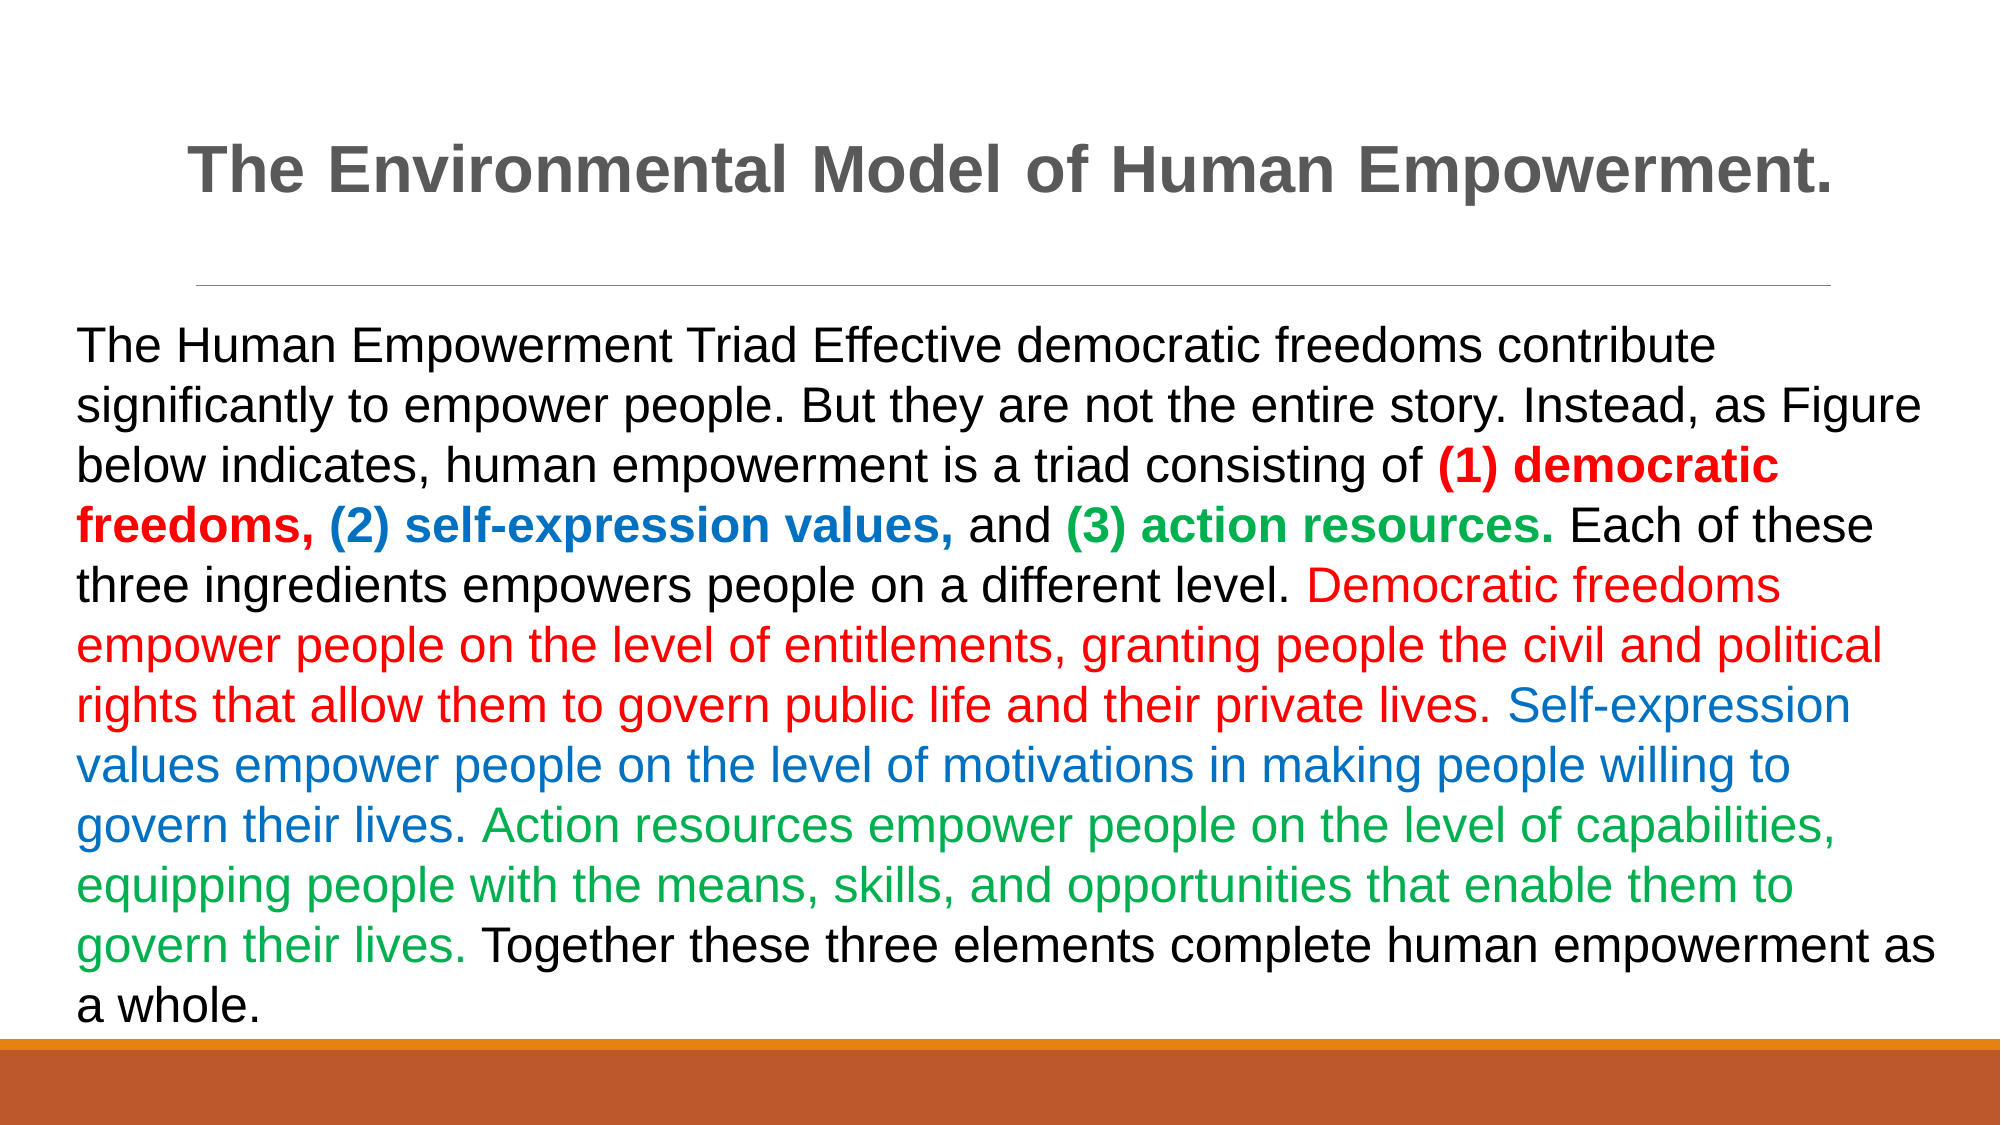

The Environmental Model of Human Empowerment.
The Human Empowerment Triad Effective democratic freedoms contribute significantly to empower people. But they are not the entire story. Instead, as Figure below indicates, human empowerment is a triad consisting of (1) democratic freedoms, (2) self-expression values, and (3) action resources. Each of these three ingredients empowers people on a different level. Democratic freedoms empower people on the level of entitlements, granting people the civil and political rights that allow them to govern public life and their private lives. Self-expression values empower people on the level of motivations in making people willing to govern their lives. Action resources empower people on the level of capabilities, equipping people with the means, skills, and opportunities that enable them to govern their lives. Together these three elements complete human empowerment as a whole.